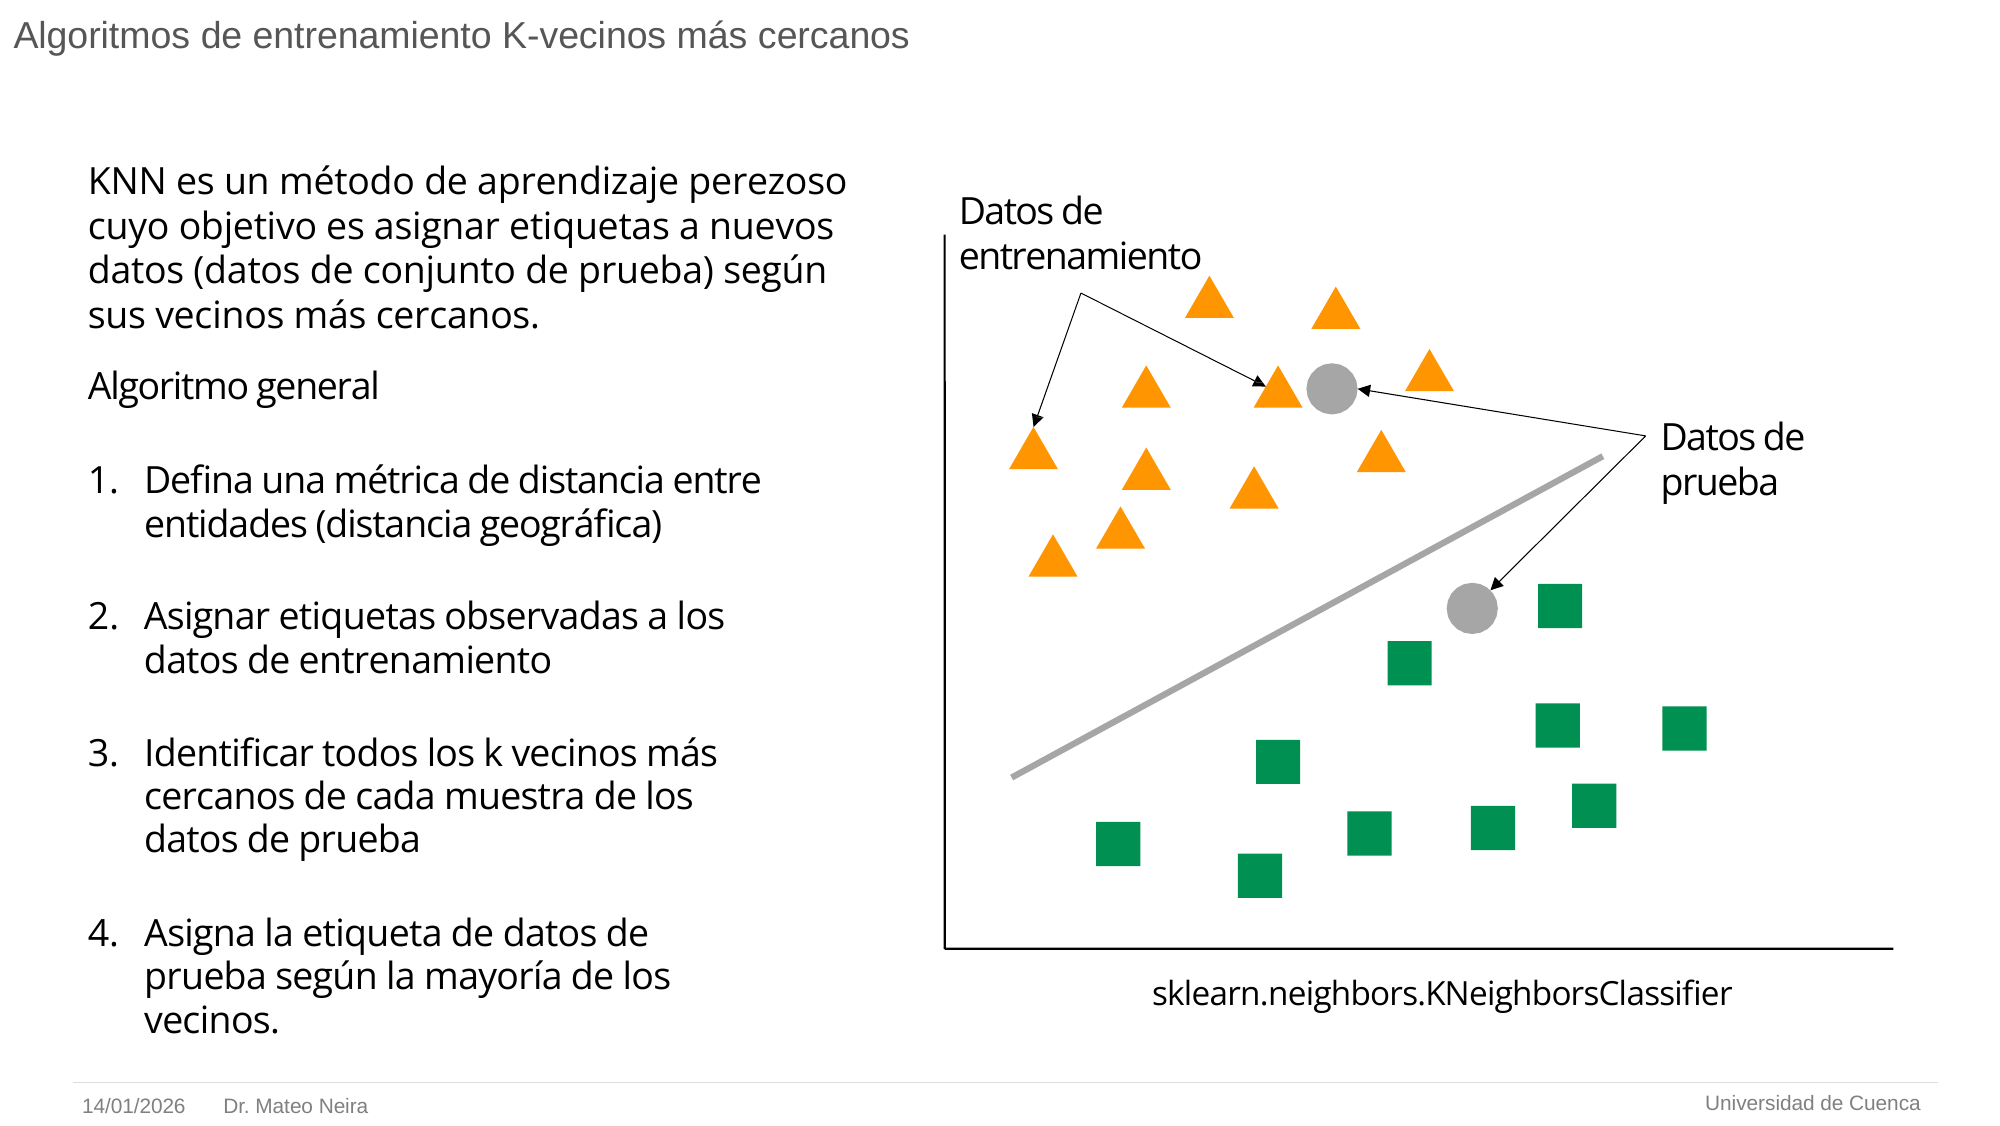

# Algoritmos de entrenamiento K-vecinos más cercanos
KNN es un método de aprendizaje perezoso cuyo objetivo es asignar etiquetas a nuevos datos (datos de conjunto de prueba) según sus vecinos más cercanos.
Datos de entrenamiento

Algoritmo general

Defina una métrica de distancia entre entidades (distancia geográfica)

Asignar etiquetas observadas a los datos de entrenamiento

Identificar todos los k vecinos más cercanos de cada muestra de los datos de prueba

Asigna la etiqueta de datos de prueba según la mayoría de los vecinos.
Datos de prueba
sklearn.neighbors.KNeighborsClassifier